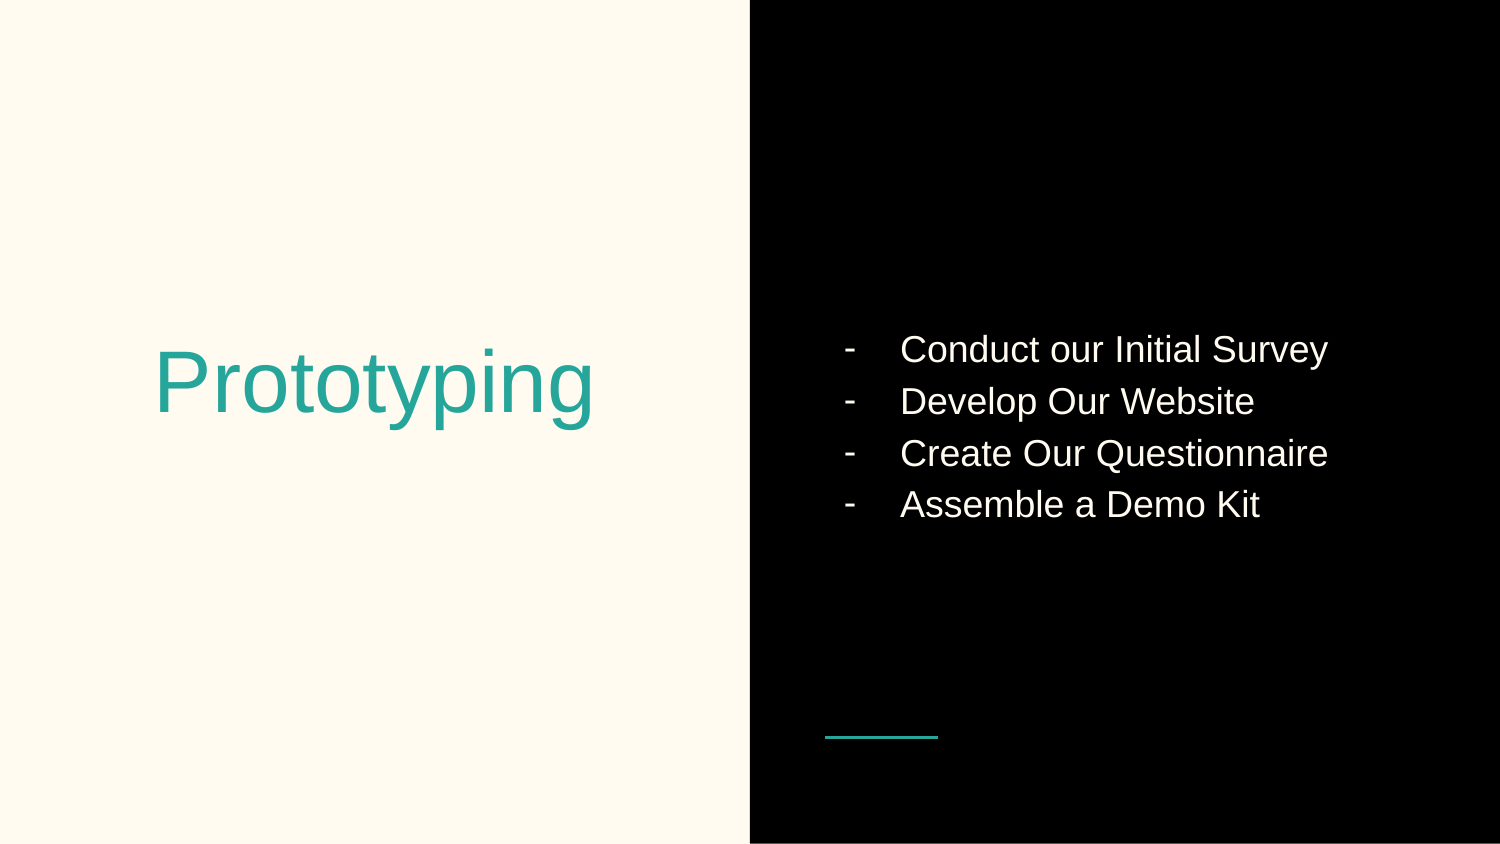

Conduct our Initial Survey
Develop Our Website
Create Our Questionnaire
Assemble a Demo Kit
# Prototyping